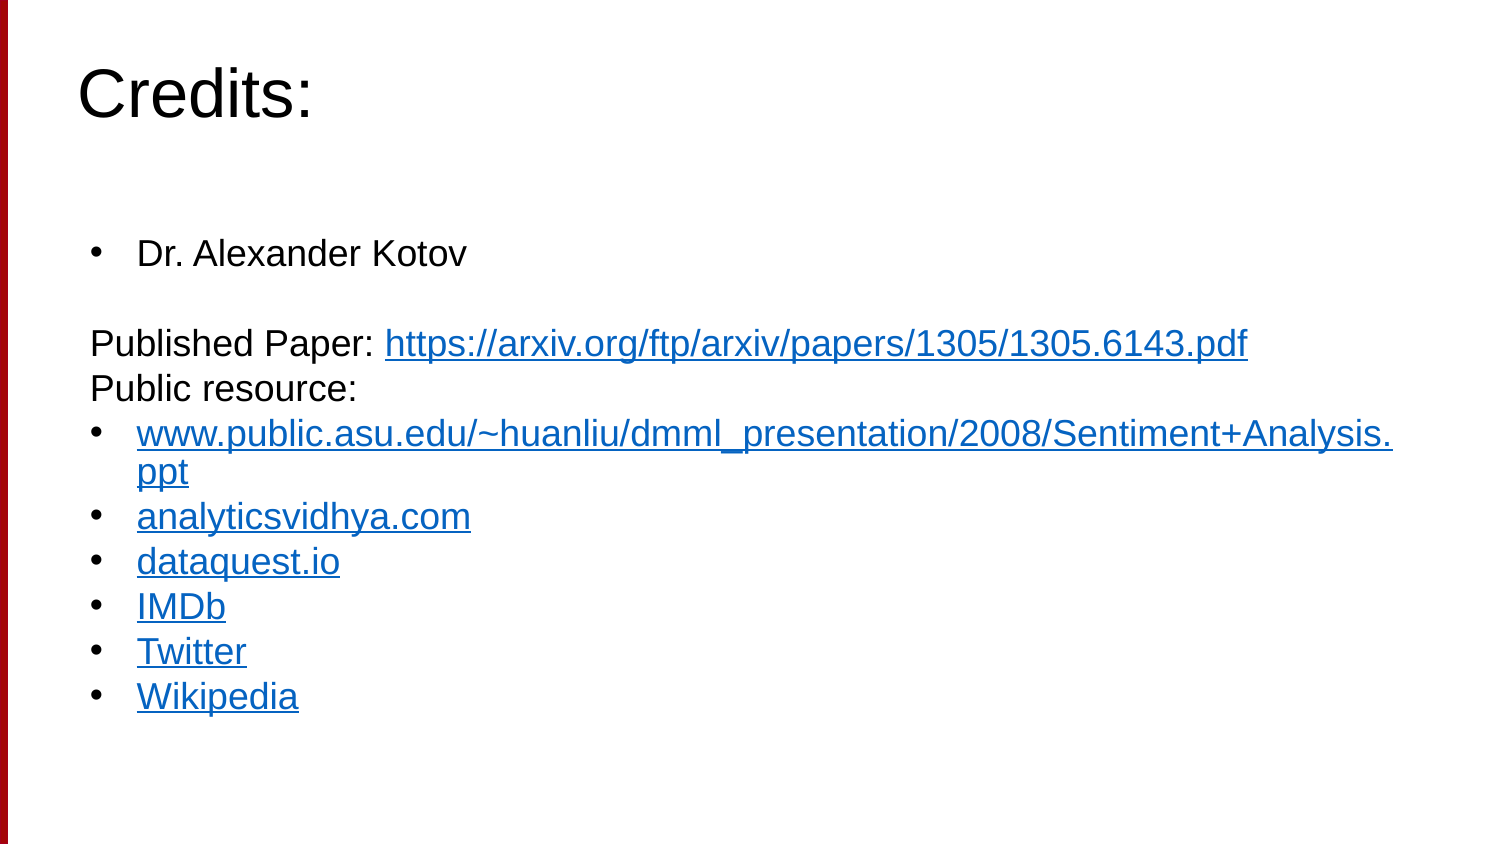

# Credits:
Dr. Alexander Kotov

Published Paper: https://arxiv.org/ftp/arxiv/papers/1305/1305.6143.pdf
Public resource:
www.public.asu.edu/~huanliu/dmml_presentation/2008/Sentiment+Analysis.ppt
analyticsvidhya.com
dataquest.io
IMDb
Twitter
Wikipedia